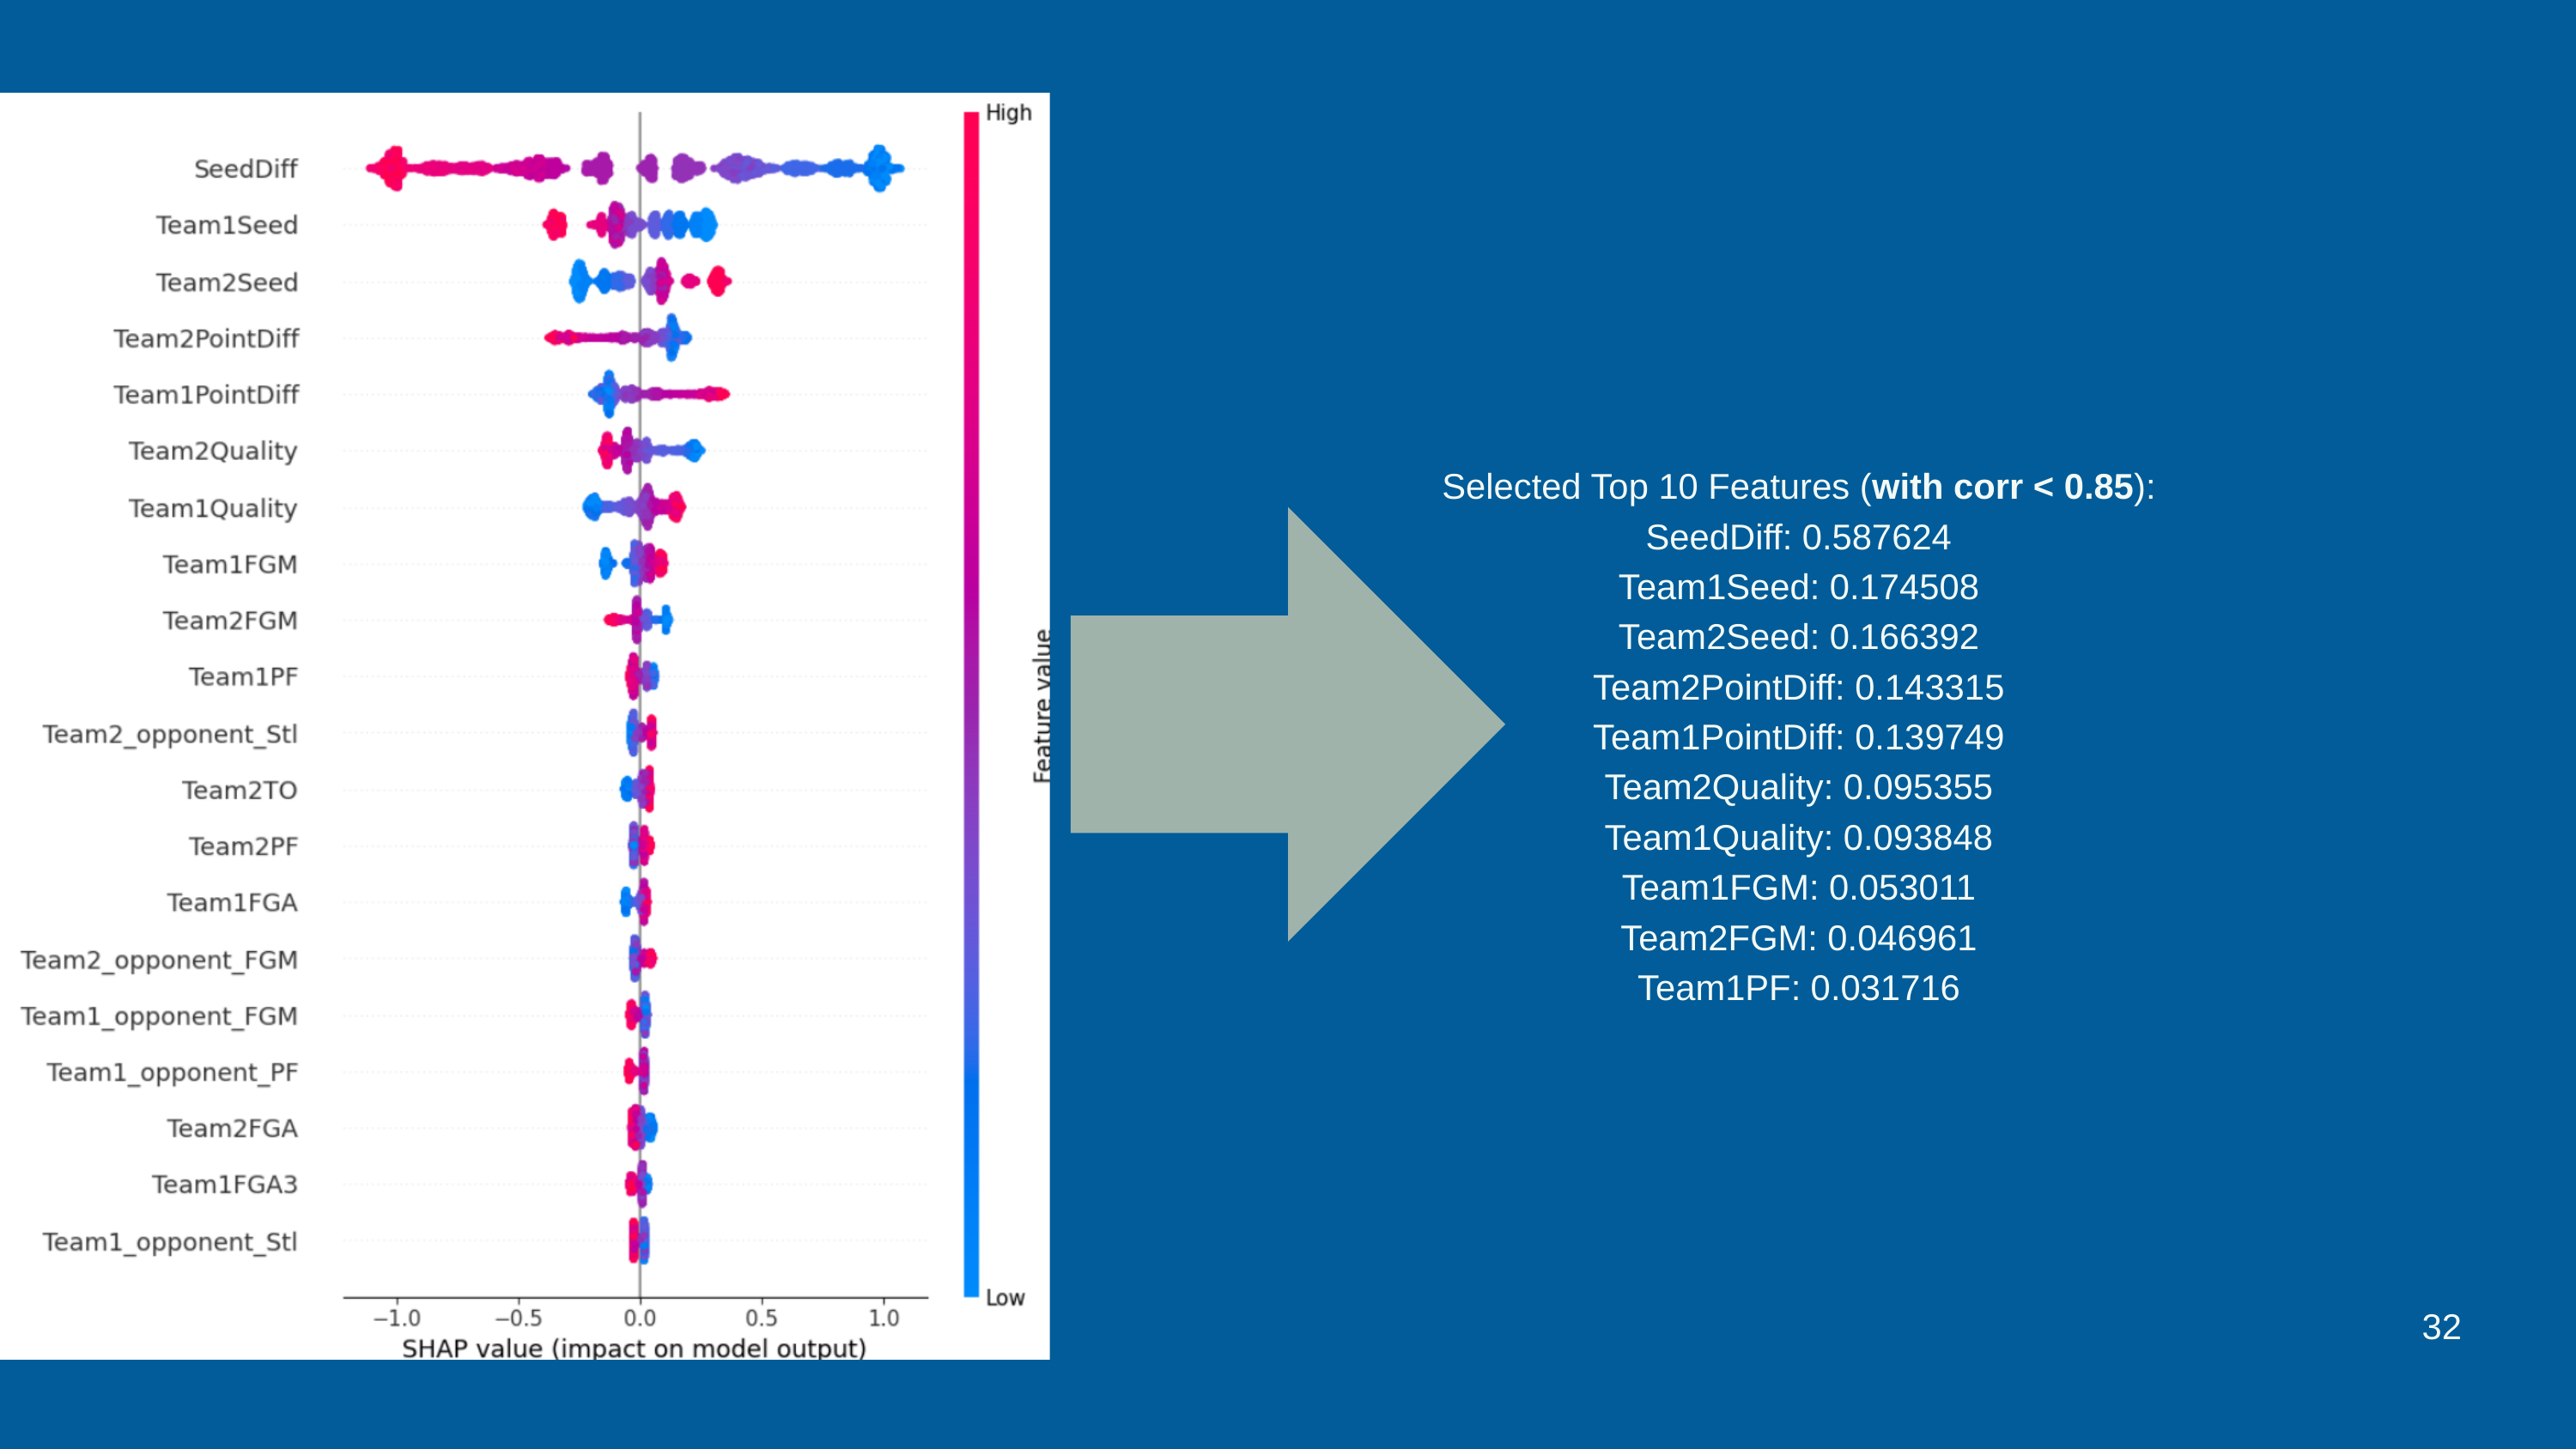

Selected Top 10 Features (with corr < 0.85):
SeedDiff: 0.587624
Team1Seed: 0.174508
Team2Seed: 0.166392
Team2PointDiff: 0.143315
Team1PointDiff: 0.139749
Team2Quality: 0.095355
Team1Quality: 0.093848
Team1FGM: 0.053011
Team2FGM: 0.046961
Team1PF: 0.031716

32